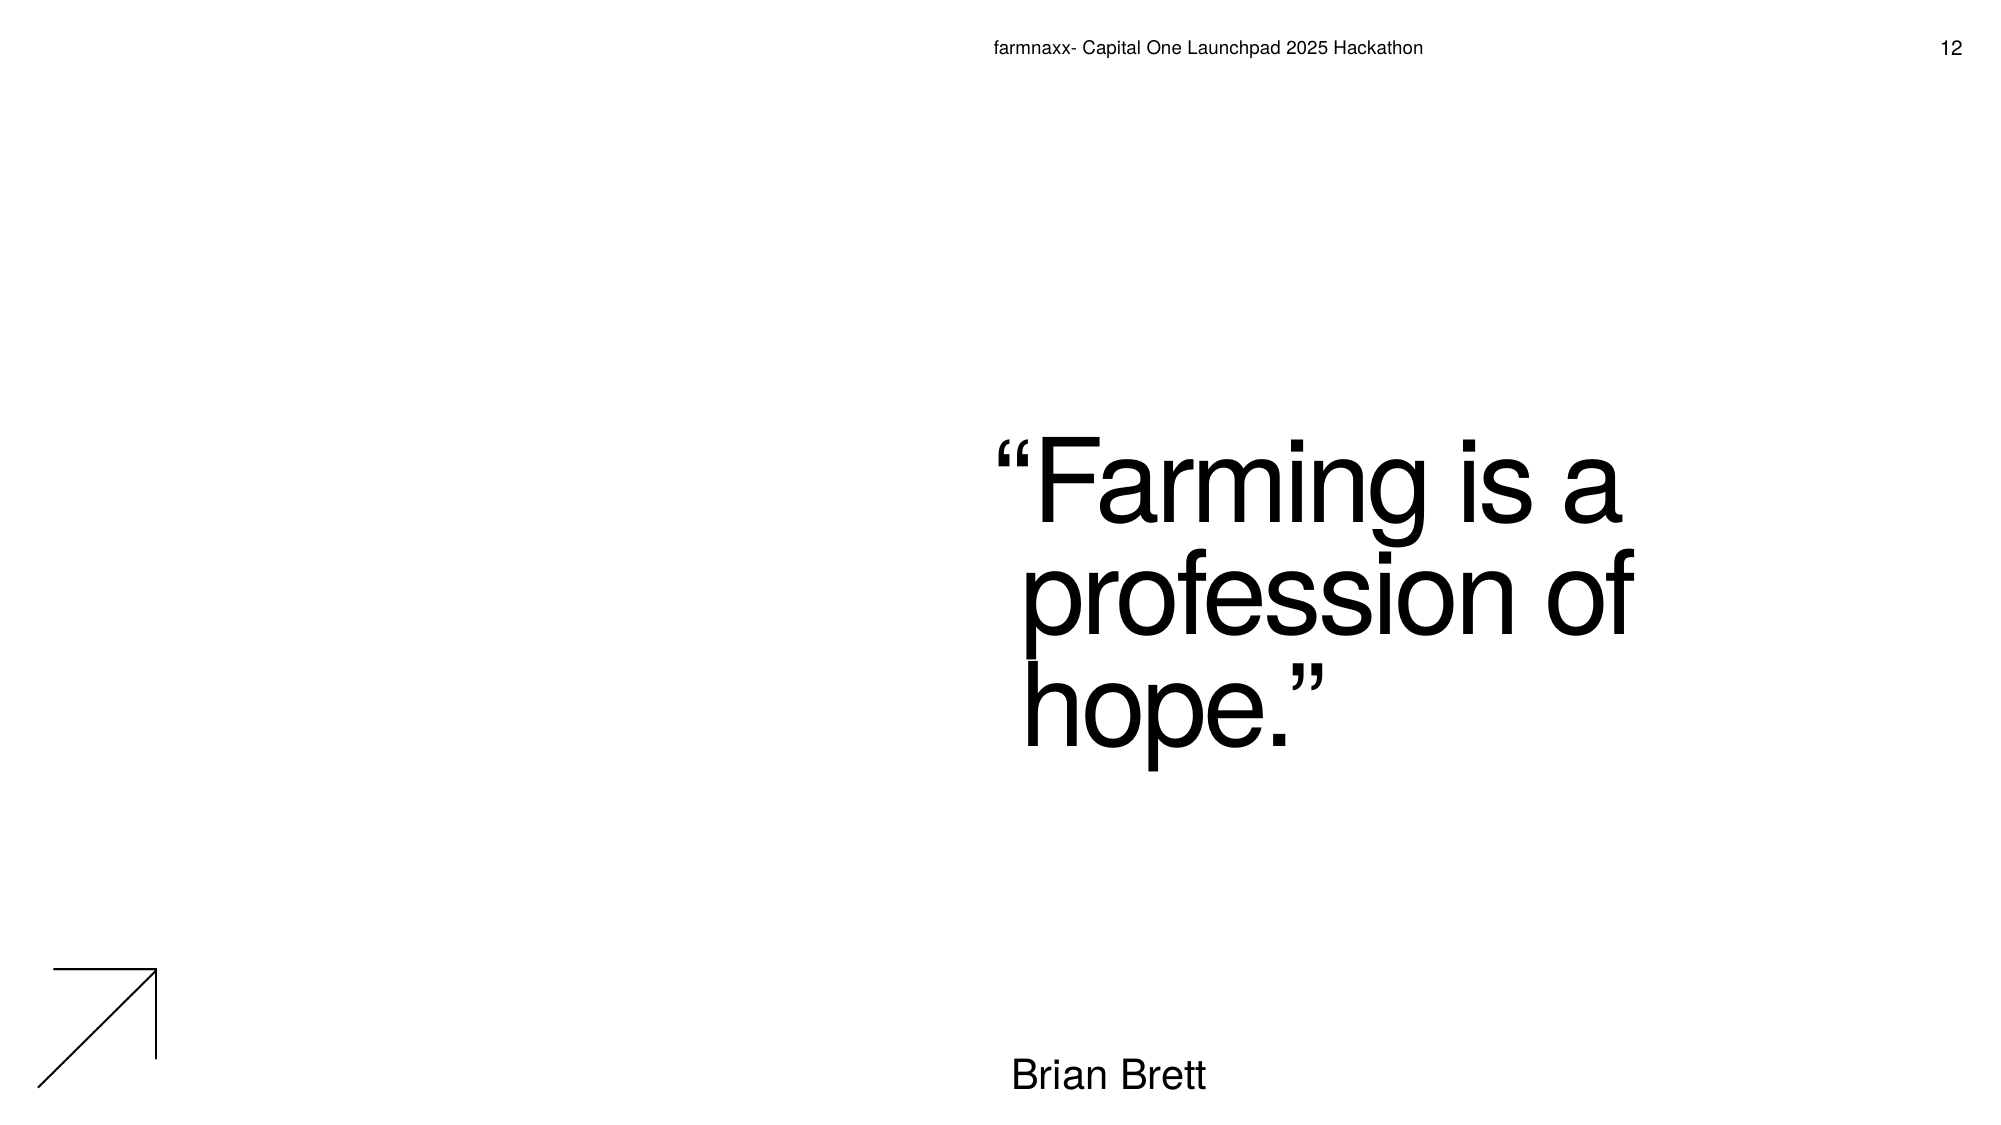

12
farmnaxx- Capital One Launchpad 2025 Hackathon
“Farming is a profession of hope.”
# Brian Brett